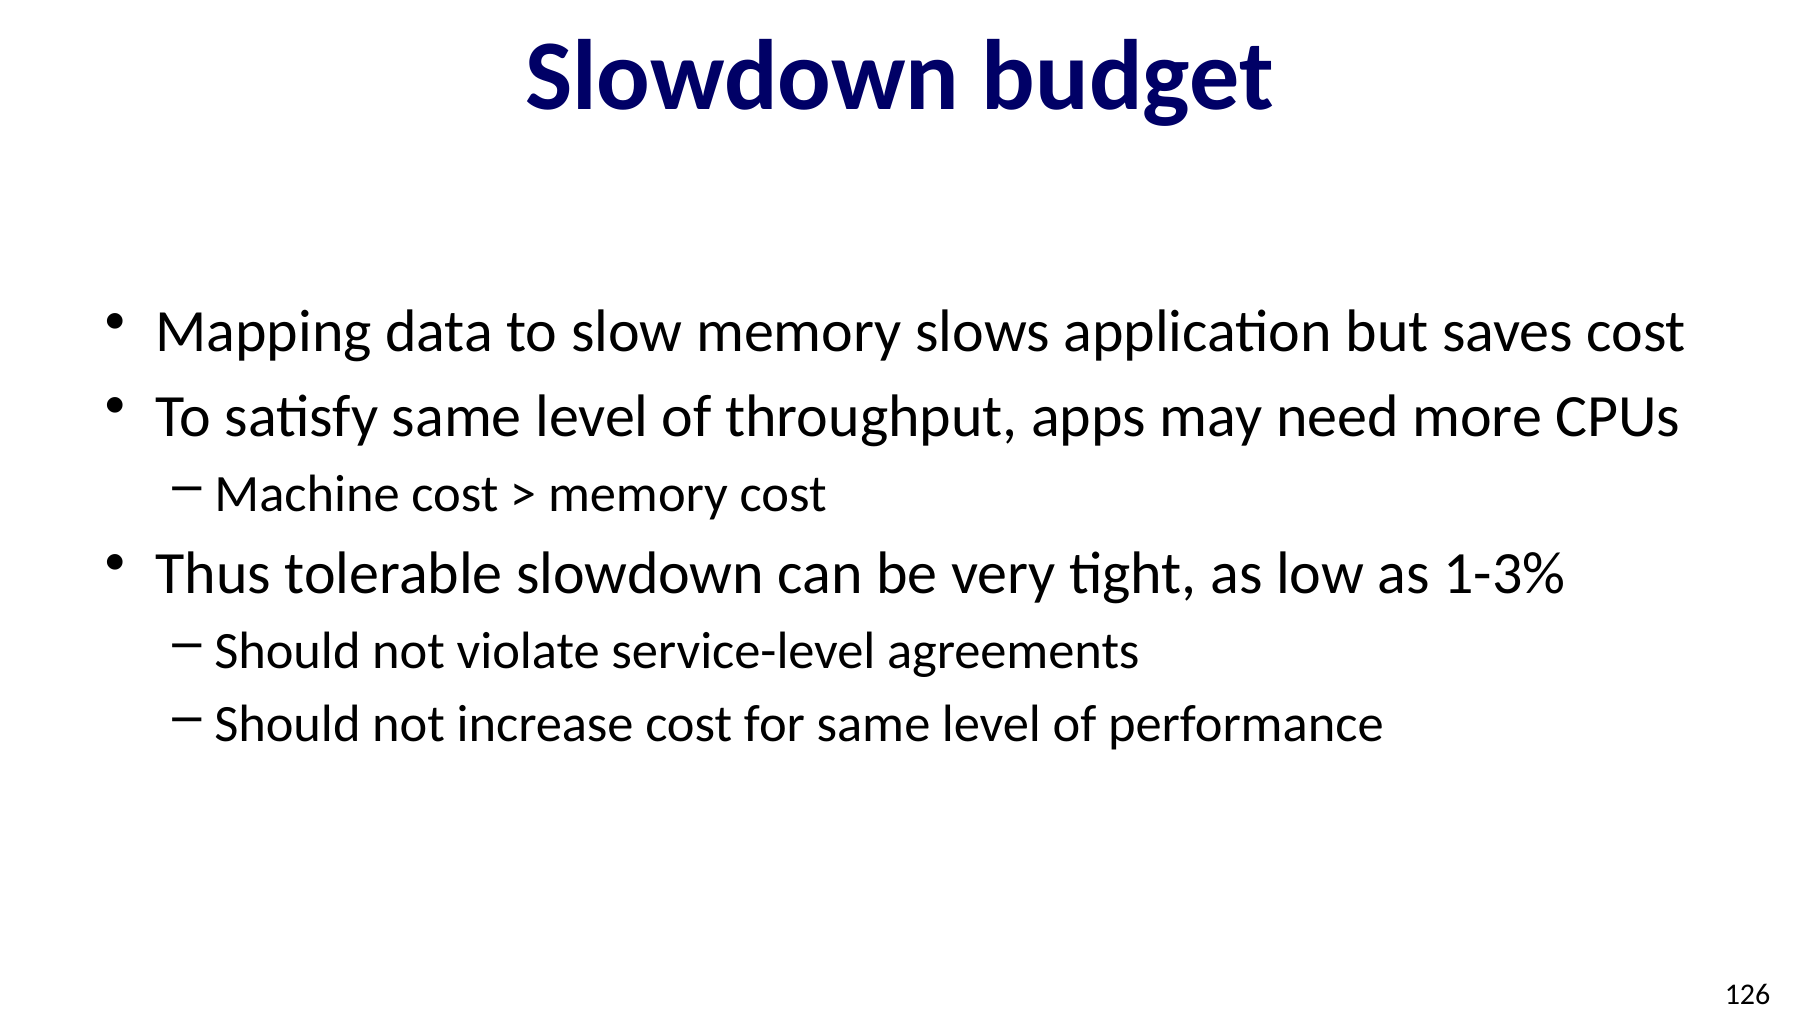

# Slowdown budget
Mapping data to slow memory slows application but saves cost
To satisfy same level of throughput, apps may need more CPUs
Machine cost > memory cost
Thus tolerable slowdown can be very tight, as low as 1-3%
Should not violate service-level agreements
Should not increase cost for same level of performance
126